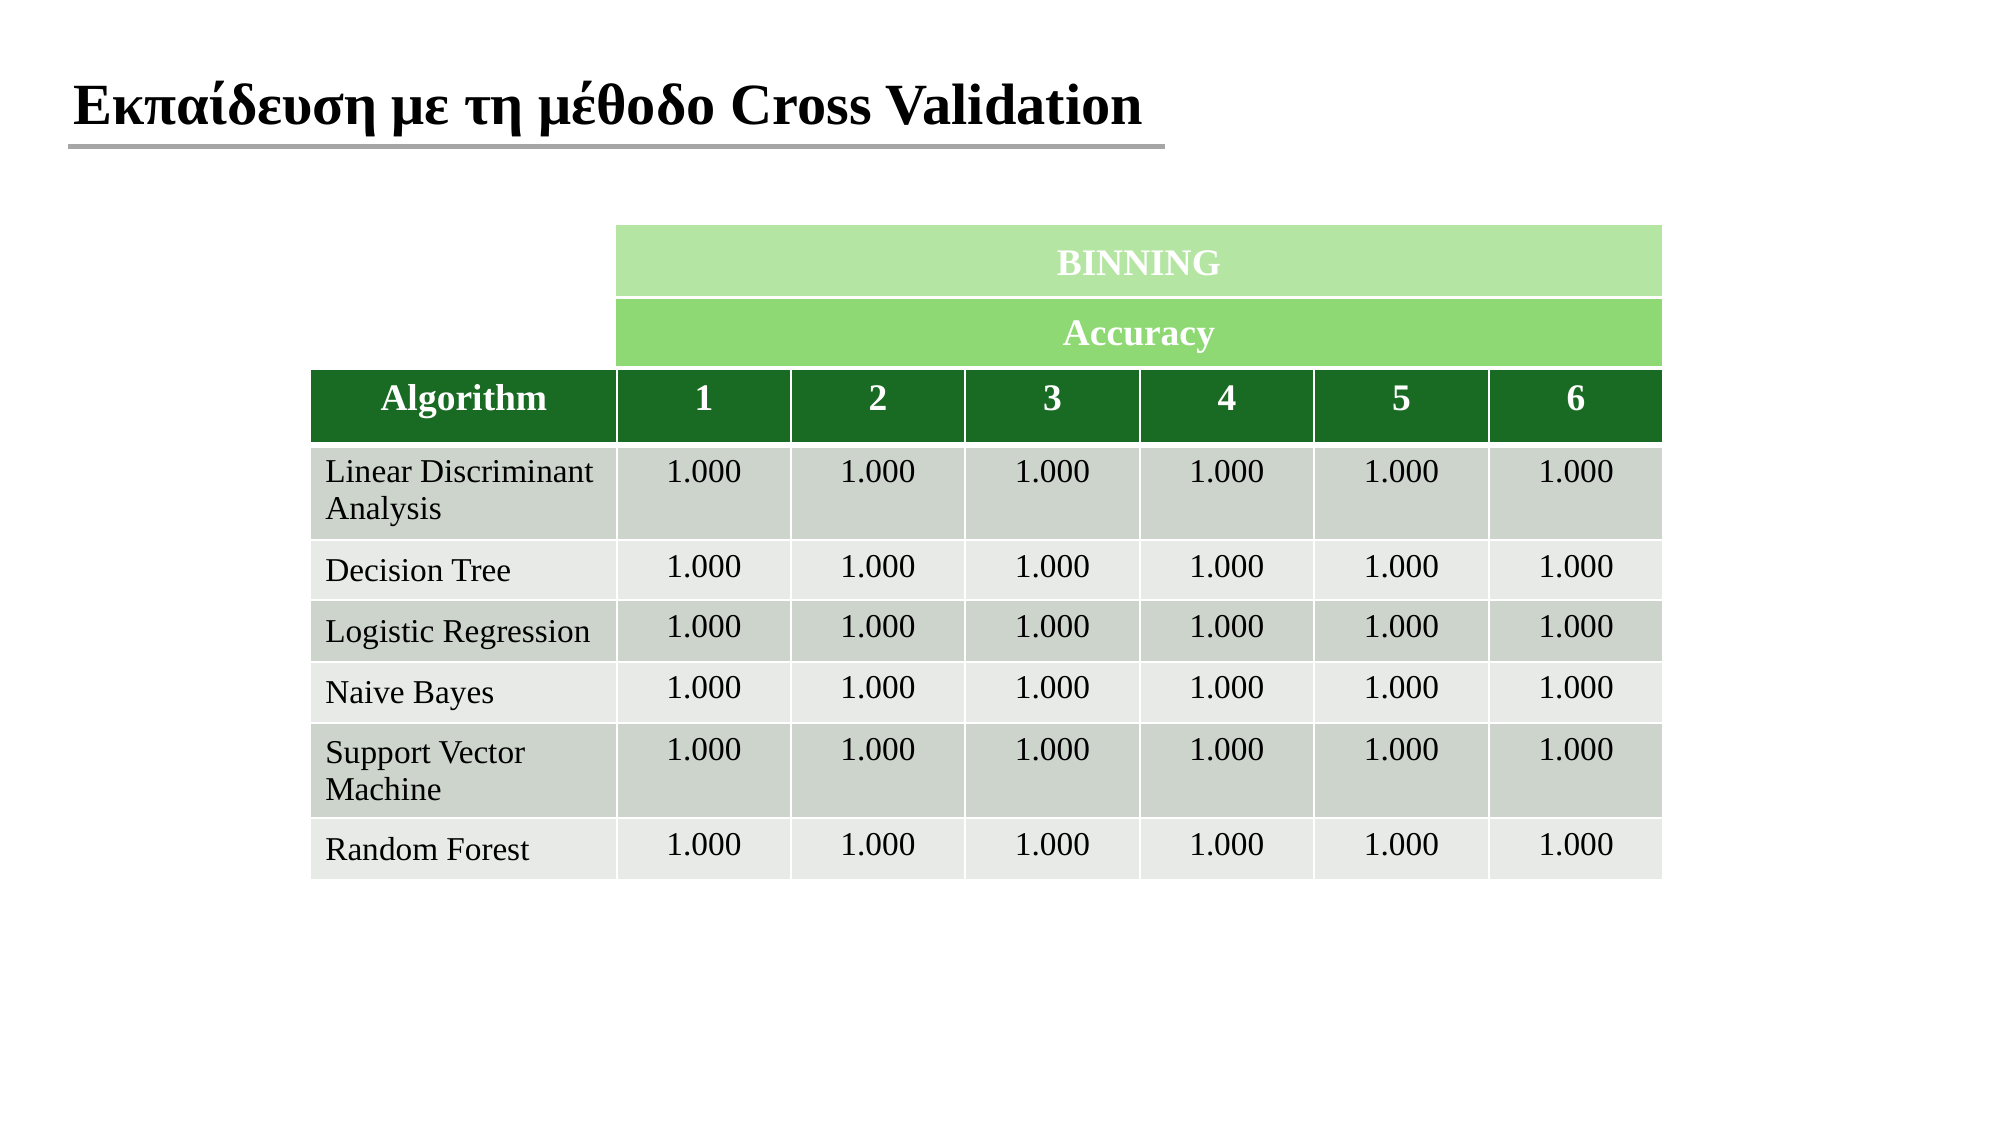

Εκπαίδευση με τη μέθοδο Cross Validation
BINNING
Accuracy
| Algorithm | 1 | 2 | 3 | 4 | 5 | 6 |
| --- | --- | --- | --- | --- | --- | --- |
| Linear Discriminant Analysis | 1.000 | 1.000 | 1.000 | 1.000 | 1.000 | 1.000 |
| Decision Tree | 1.000 | 1.000 | 1.000 | 1.000 | 1.000 | 1.000 |
| Logistic Regression | 1.000 | 1.000 | 1.000 | 1.000 | 1.000 | 1.000 |
| Naive Bayes | 1.000 | 1.000 | 1.000 | 1.000 | 1.000 | 1.000 |
| Support Vector Machine | 1.000 | 1.000 | 1.000 | 1.000 | 1.000 | 1.000 |
| Random Forest | 1.000 | 1.000 | 1.000 | 1.000 | 1.000 | 1.000 |